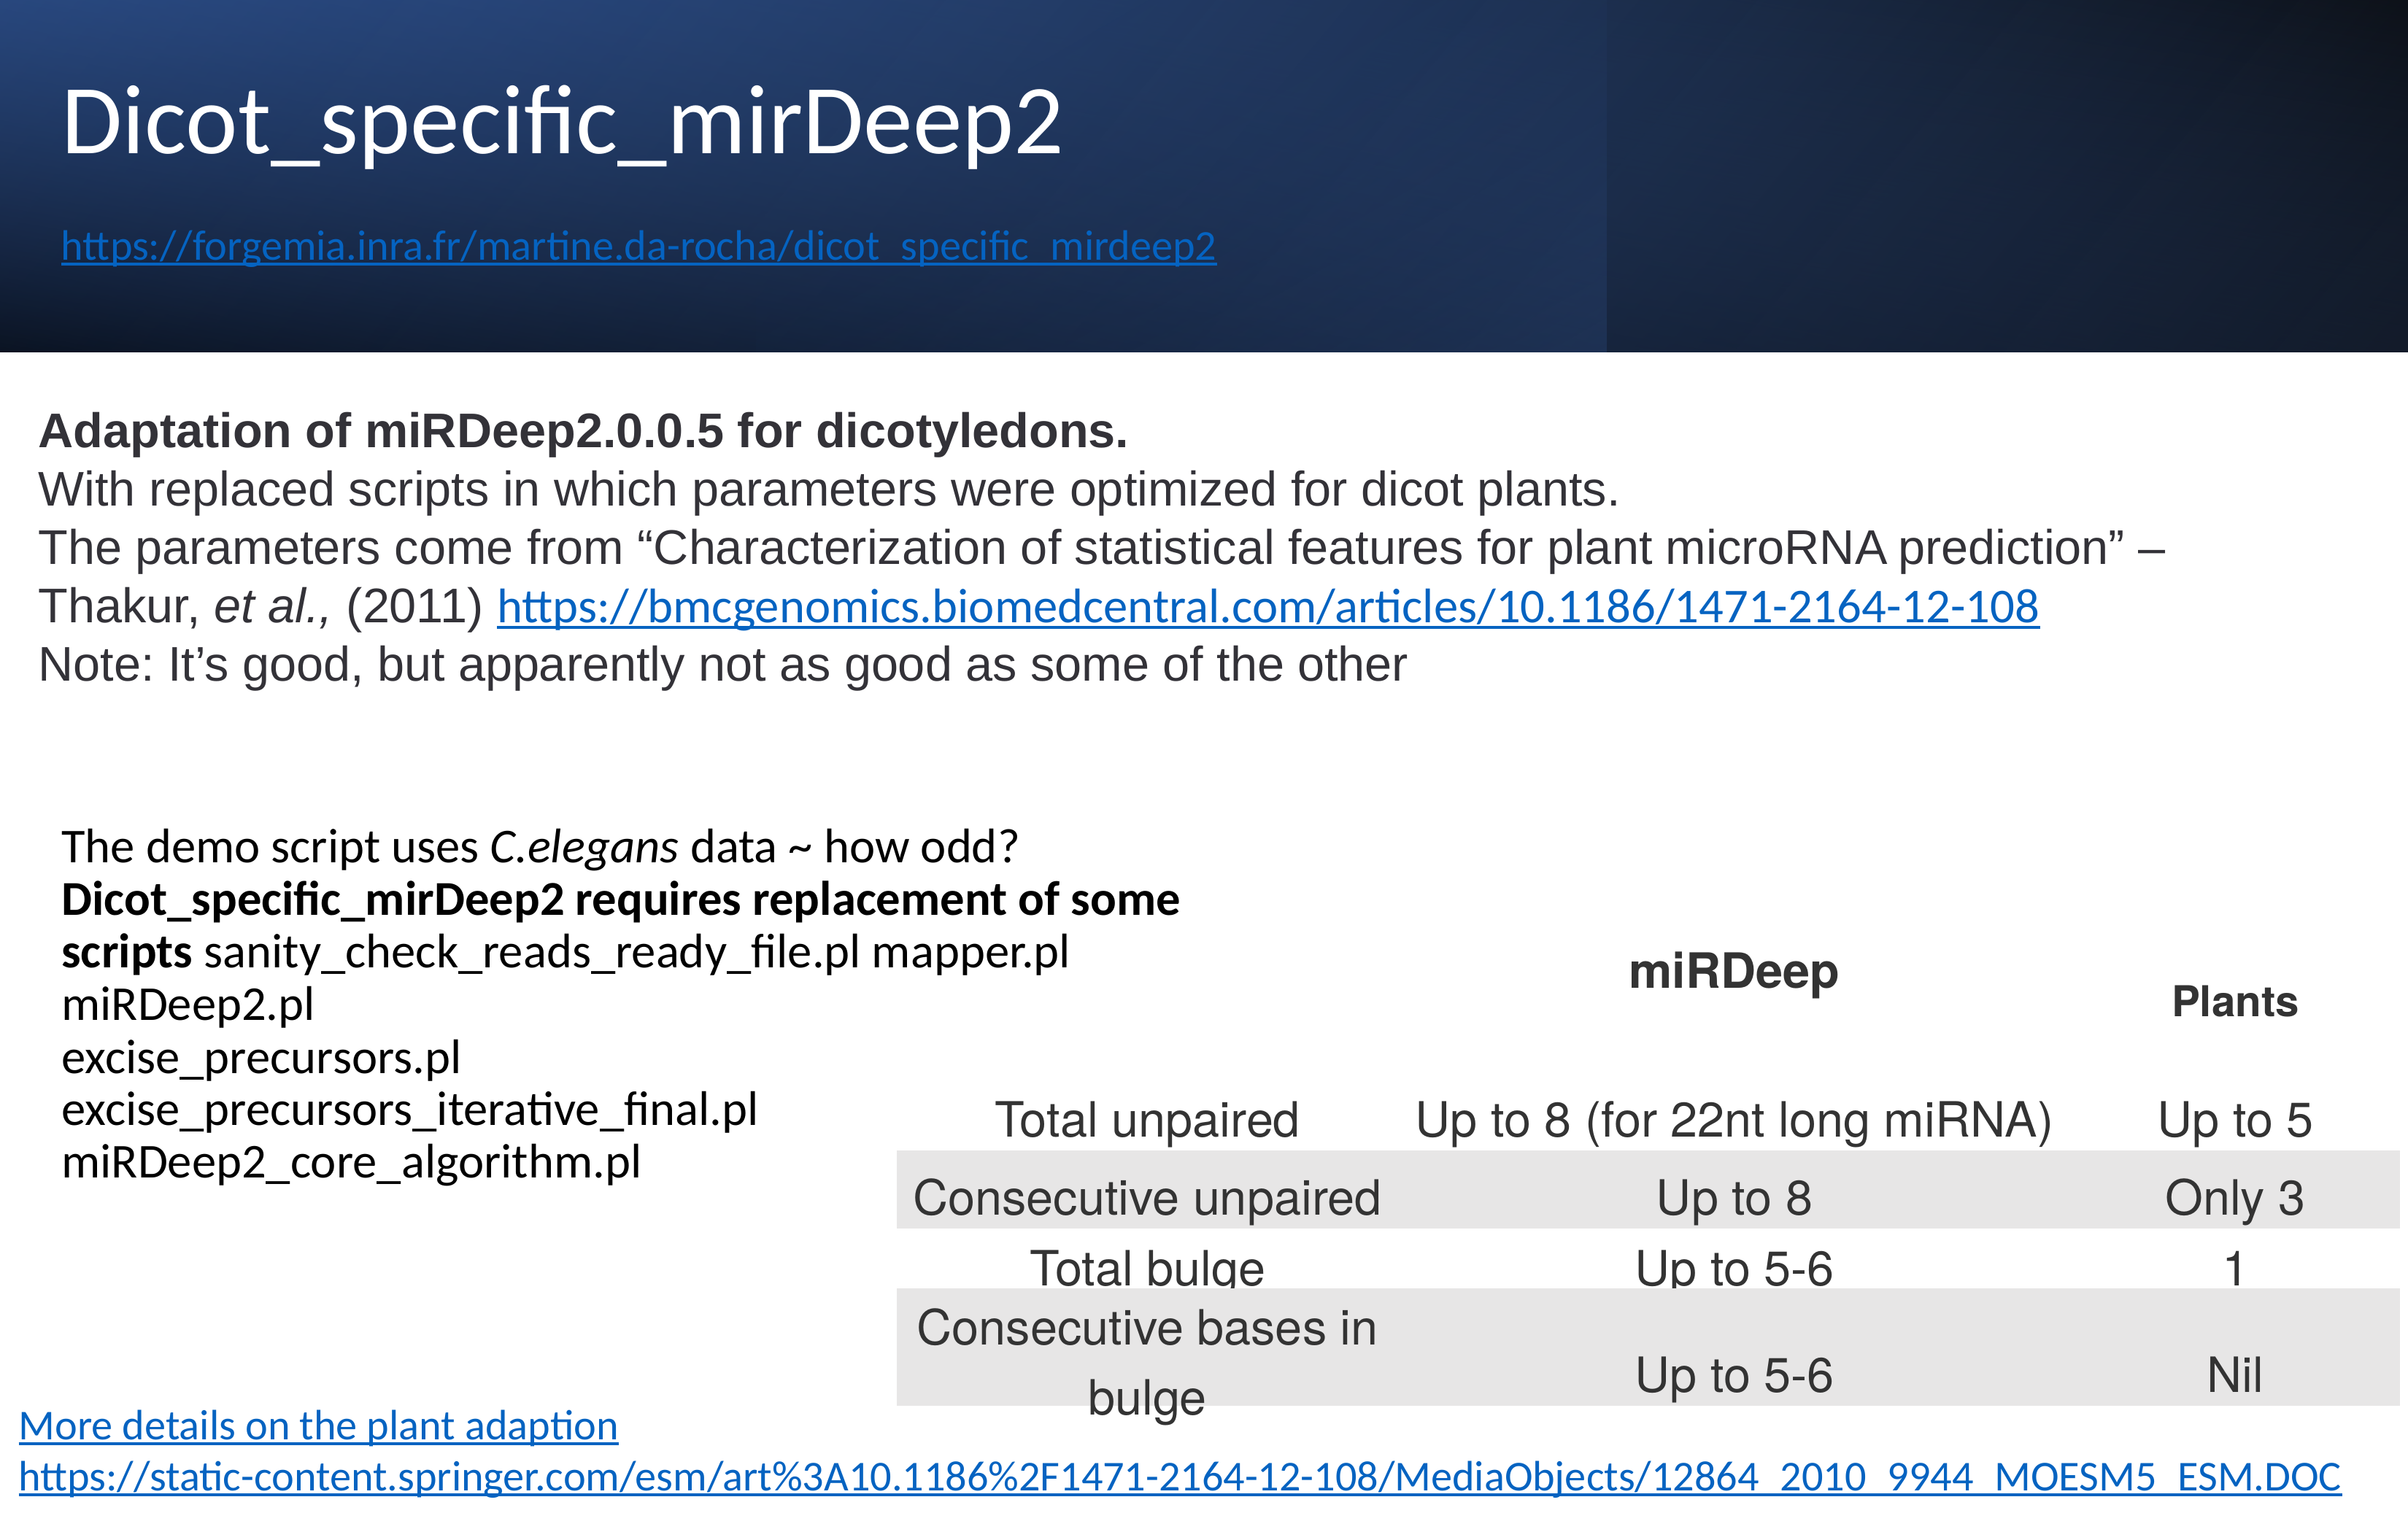

Dicot_specific_mirDeep2
https://forgemia.inra.fr/martine.da-rocha/dicot_specific_mirdeep2

Adaptation of miRDeep2.0.0.5 for dicotyledons.
With replaced scripts in which parameters were optimized for dicot plants.
The parameters come from “Characterization of statistical features for plant microRNA prediction” –
Thakur, et al., (2011) https://bmcgenomics.biomedcentral.com/articles/10.1186/1471-2164-12-108
Note: It’s good, but apparently not as good as some of the other
The demo script uses C.elegans data ~ how odd?
Dicot_specific_mirDeep2 requires replacement of some scripts sanity_check_reads_ready_file.pl mapper.pl
miRDeep2.pl
excise_precursors.pl
excise_precursors_iterative_final.pl miRDeep2_core_algorithm.pl

|  | miRDeep |  |
| --- | --- | --- |
|  |  | Plants |
| Total unpaired | Up to 8 (for 22nt long miRNA) | Up to 5 |
| Consecutive unpaired | Up to 8 | Only 3 |
| Total bulge | Up to 5-6 | 1 |
| Consecutive bases in bulge | Up to 5-6 | Nil |
More details on the plant adaption
https://static-content.springer.com/esm/art%3A10.1186%2F1471-2164-12-108/MediaObjects/12864_2010_9944_MOESM5_ESM.DOC